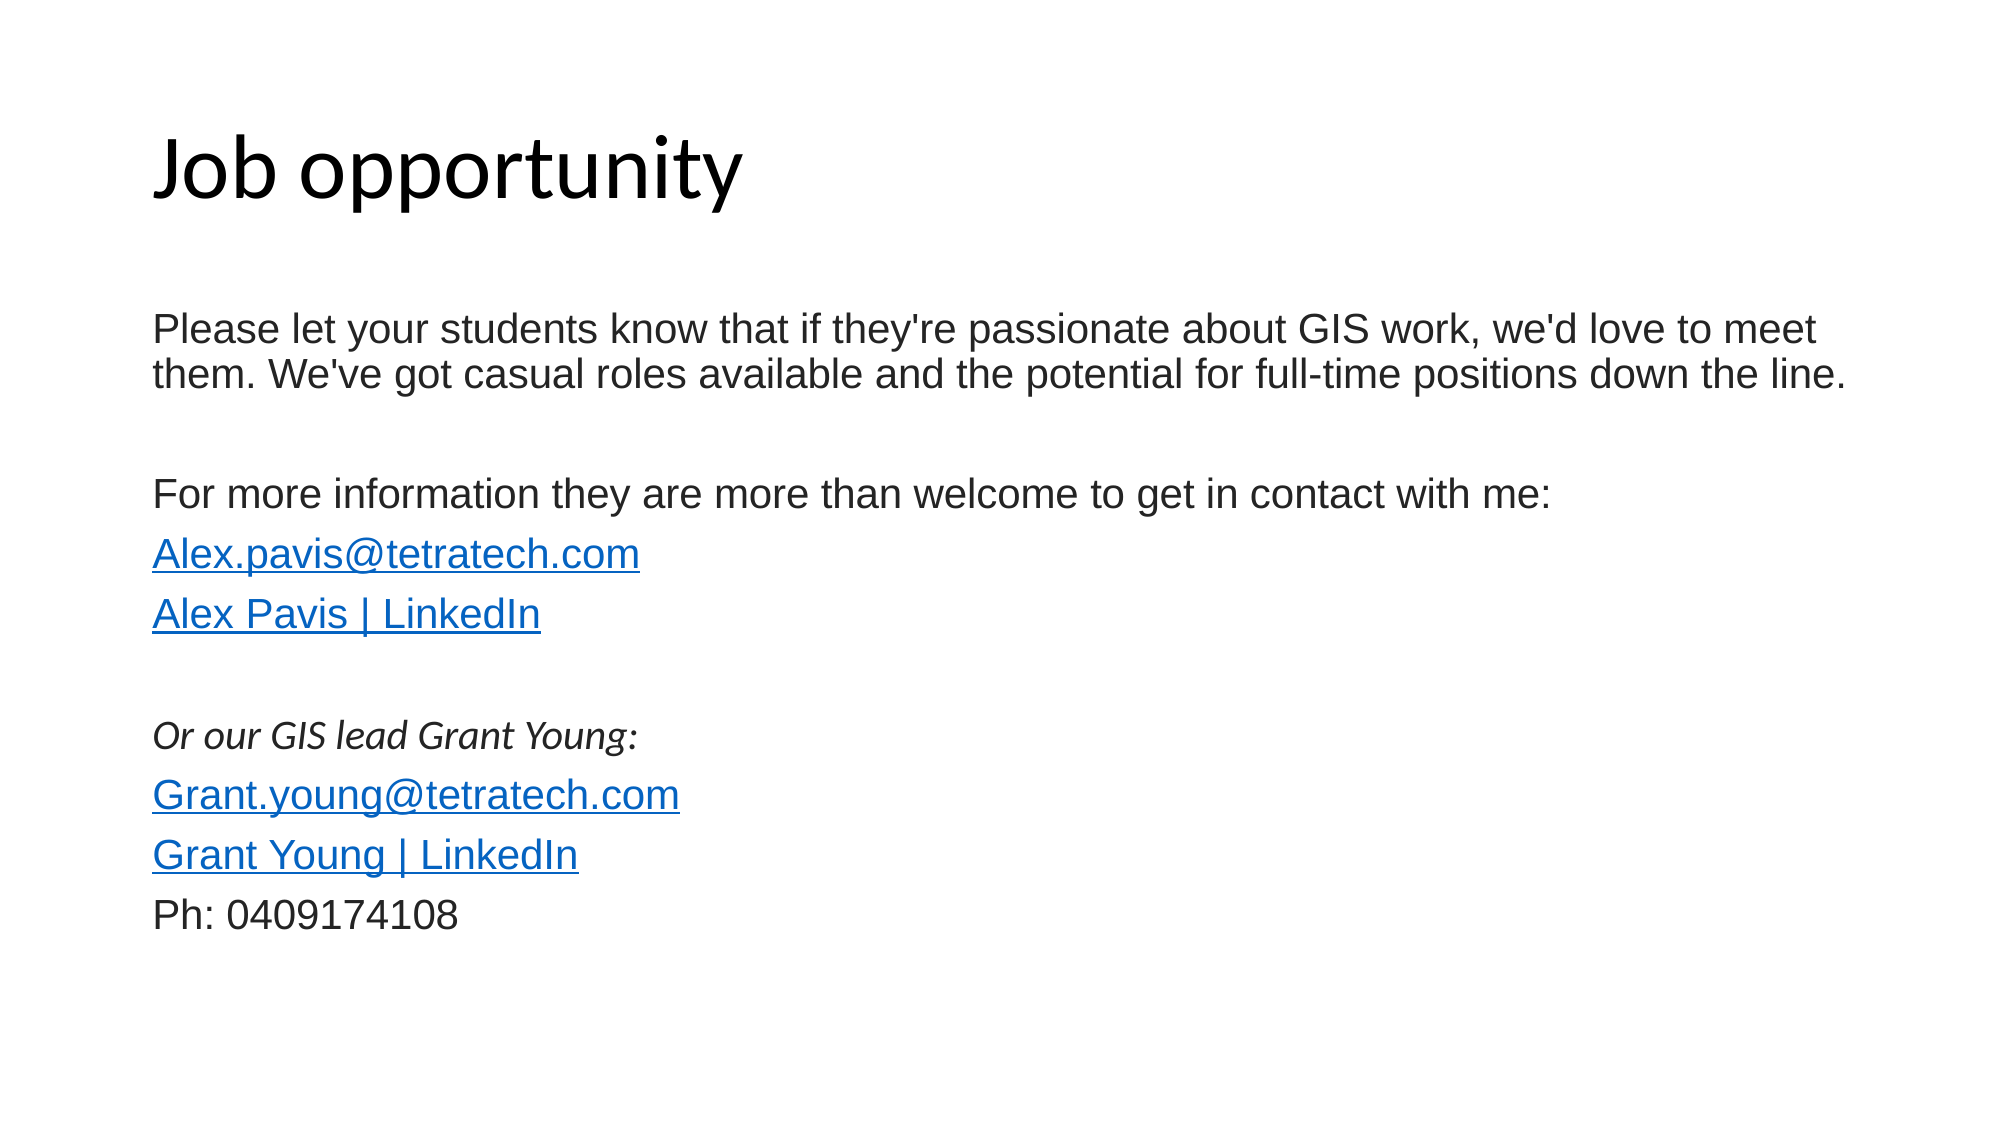

# Job opportunity
Please let your students know that if they're passionate about GIS work, we'd love to meet them. We've got casual roles available and the potential for full-time positions down the line.

For more information they are more than welcome to get in contact with me:
Alex.pavis@tetratech.com
Alex Pavis | LinkedIn

Or our GIS lead Grant Young:
Grant.young@tetratech.com
Grant Young | LinkedIn
Ph: 0409174108